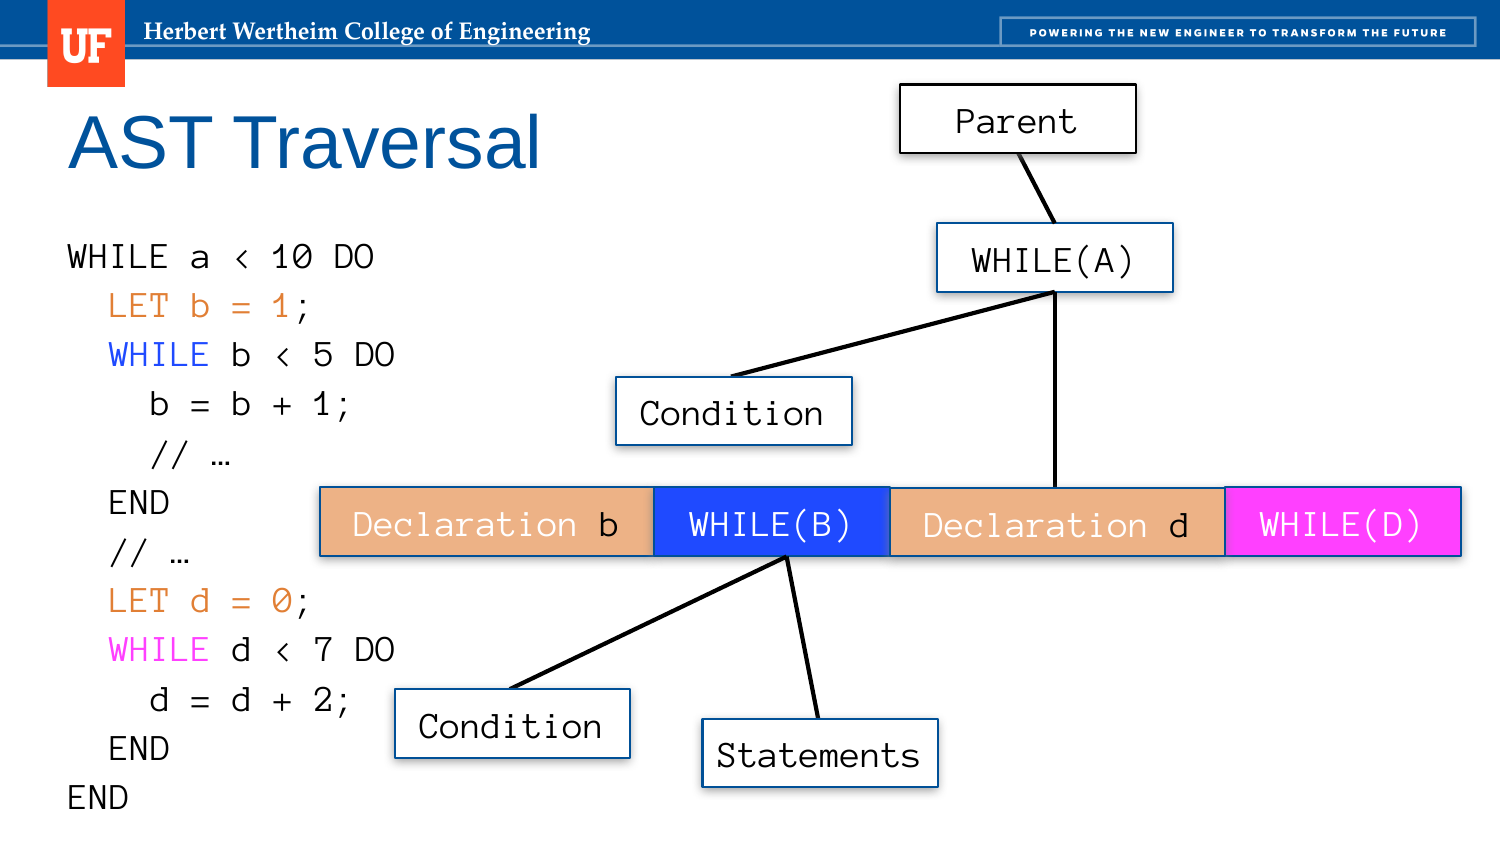

Parent
# AST Traversal
WHILE a < 10 DO
  LET b = 1;
  WHILE b < 5 DO
    b = b + 1;
    // …
  END
  // …
  LET d = 0;
  WHILE d < 7 DO
    d = d + 2;
  END
END
WHILE(A)
Condition
WHILE(D)
Declaration b
WHILE(B)
Declaration d
Condition
Statements